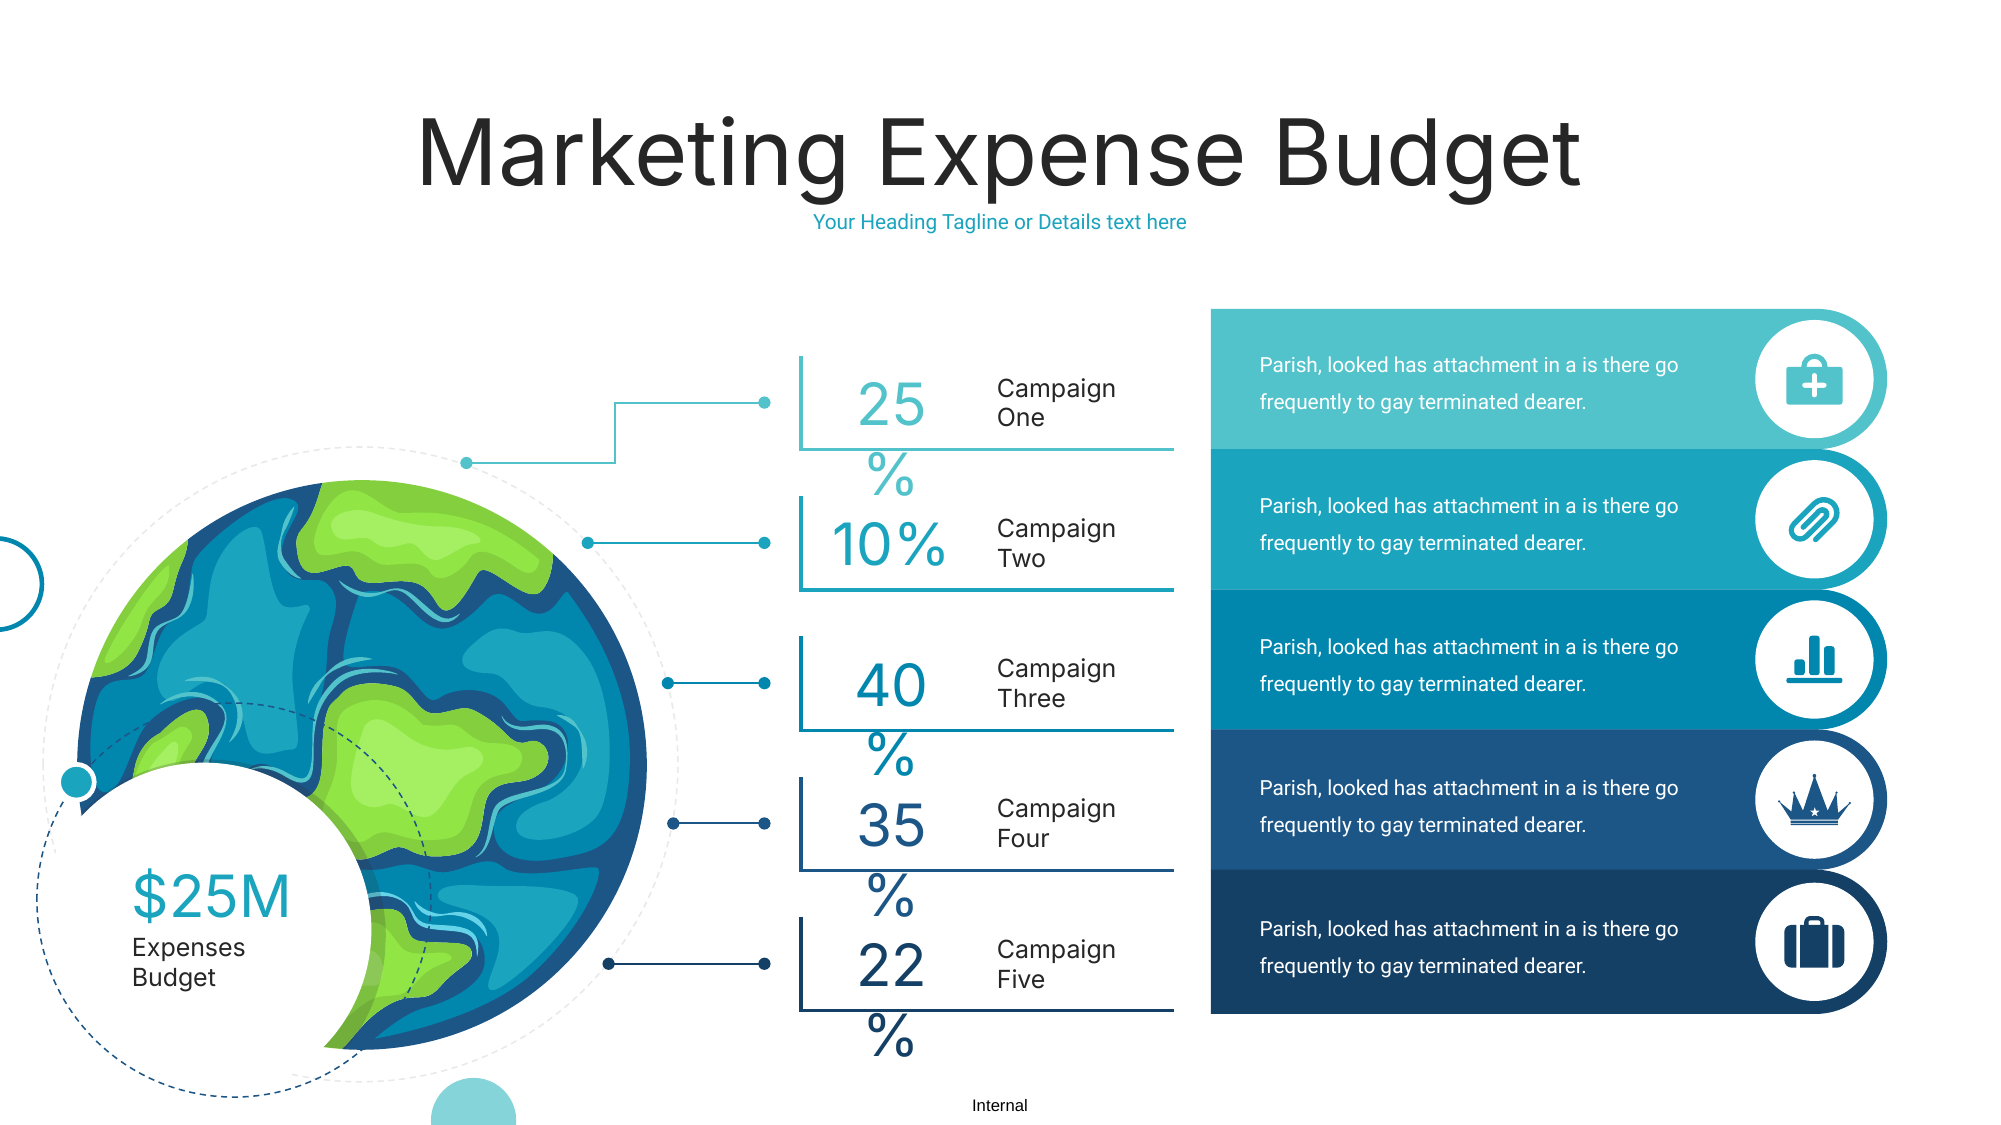

Marketing Expense Budget

Your Heading Tagline or Details text here

Parish, looked has attachment in a is there go frequently to gay terminated dearer.

25%
Campaign
One

Parish, looked has attachment in a is there go frequently to gay terminated dearer.

10%
Campaign
Two

Parish, looked has attachment in a is there go frequently to gay terminated dearer.

40%
Campaign
Three

Parish, looked has attachment in a is there go frequently to gay terminated dearer.

35%
Campaign
Four
$25M

Parish, looked has attachment in a is there go frequently to gay terminated dearer.

22%
Expenses
Budget
Campaign
Five